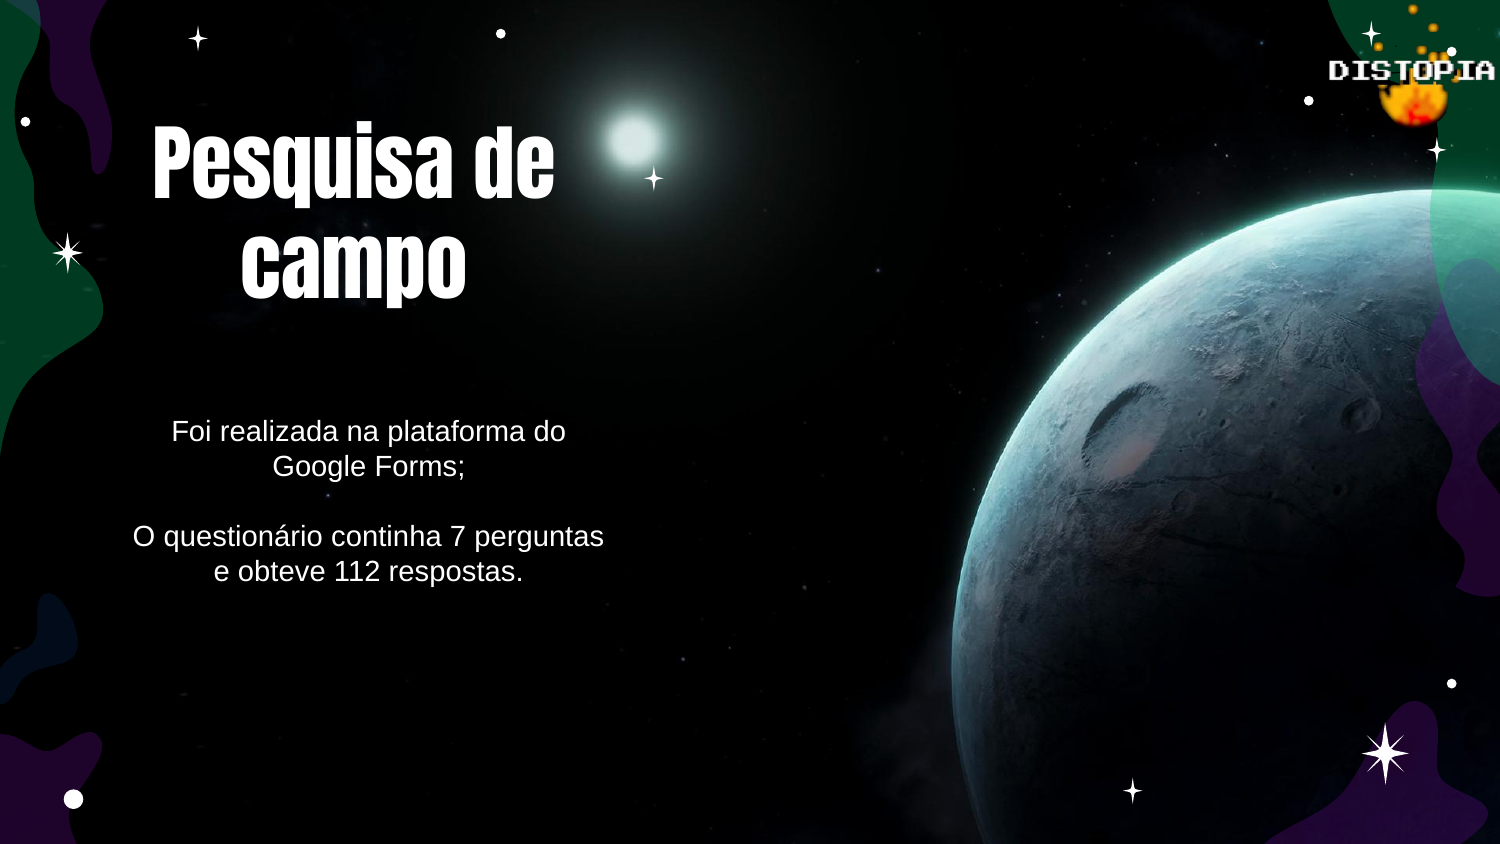

# Pesquisa de campo
Foi realizada na plataforma do Google Forms;

O questionário continha 7 perguntas e obteve 112 respostas.